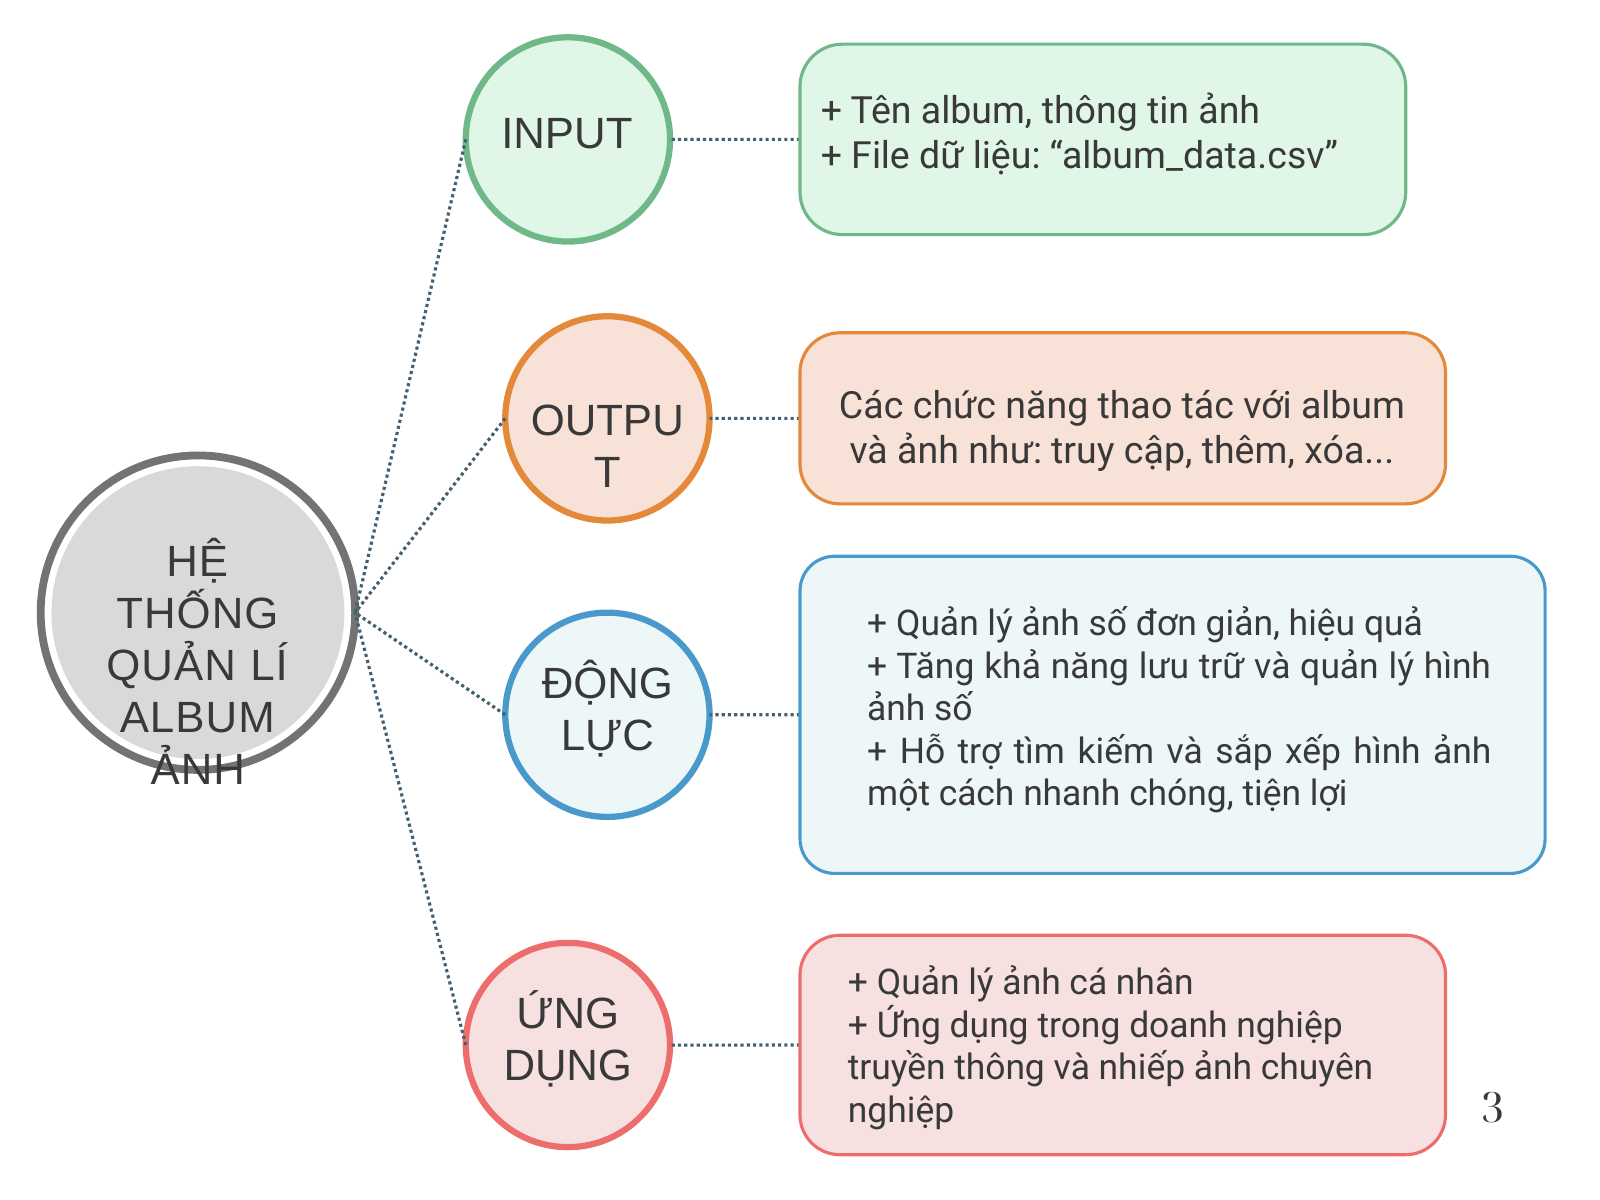

INPUT

+ Tên album, thông tin ảnh
+ File dữ liệu: “album_data.csv”

OUTPUT

Các chức năng thao tác với album và ảnh như: truy cập, thêm, xóa...

HỆ THỐNG QUẢN LÍ ALBUM ẢNH

+ Quản lý ảnh số đơn giản, hiệu quả
+ Tăng khả năng lưu trữ và quản lý hình ảnh số
+ Hỗ trợ tìm kiếm và sắp xếp hình ảnh một cách nhanh chóng, tiện lợi

ĐỘNG LỰC

+ Quản lý ảnh cá nhân
+ Ứng dụng trong doanh nghiệp truyền thông và nhiếp ảnh chuyên nghiệp

ỨNG DỤNG

3